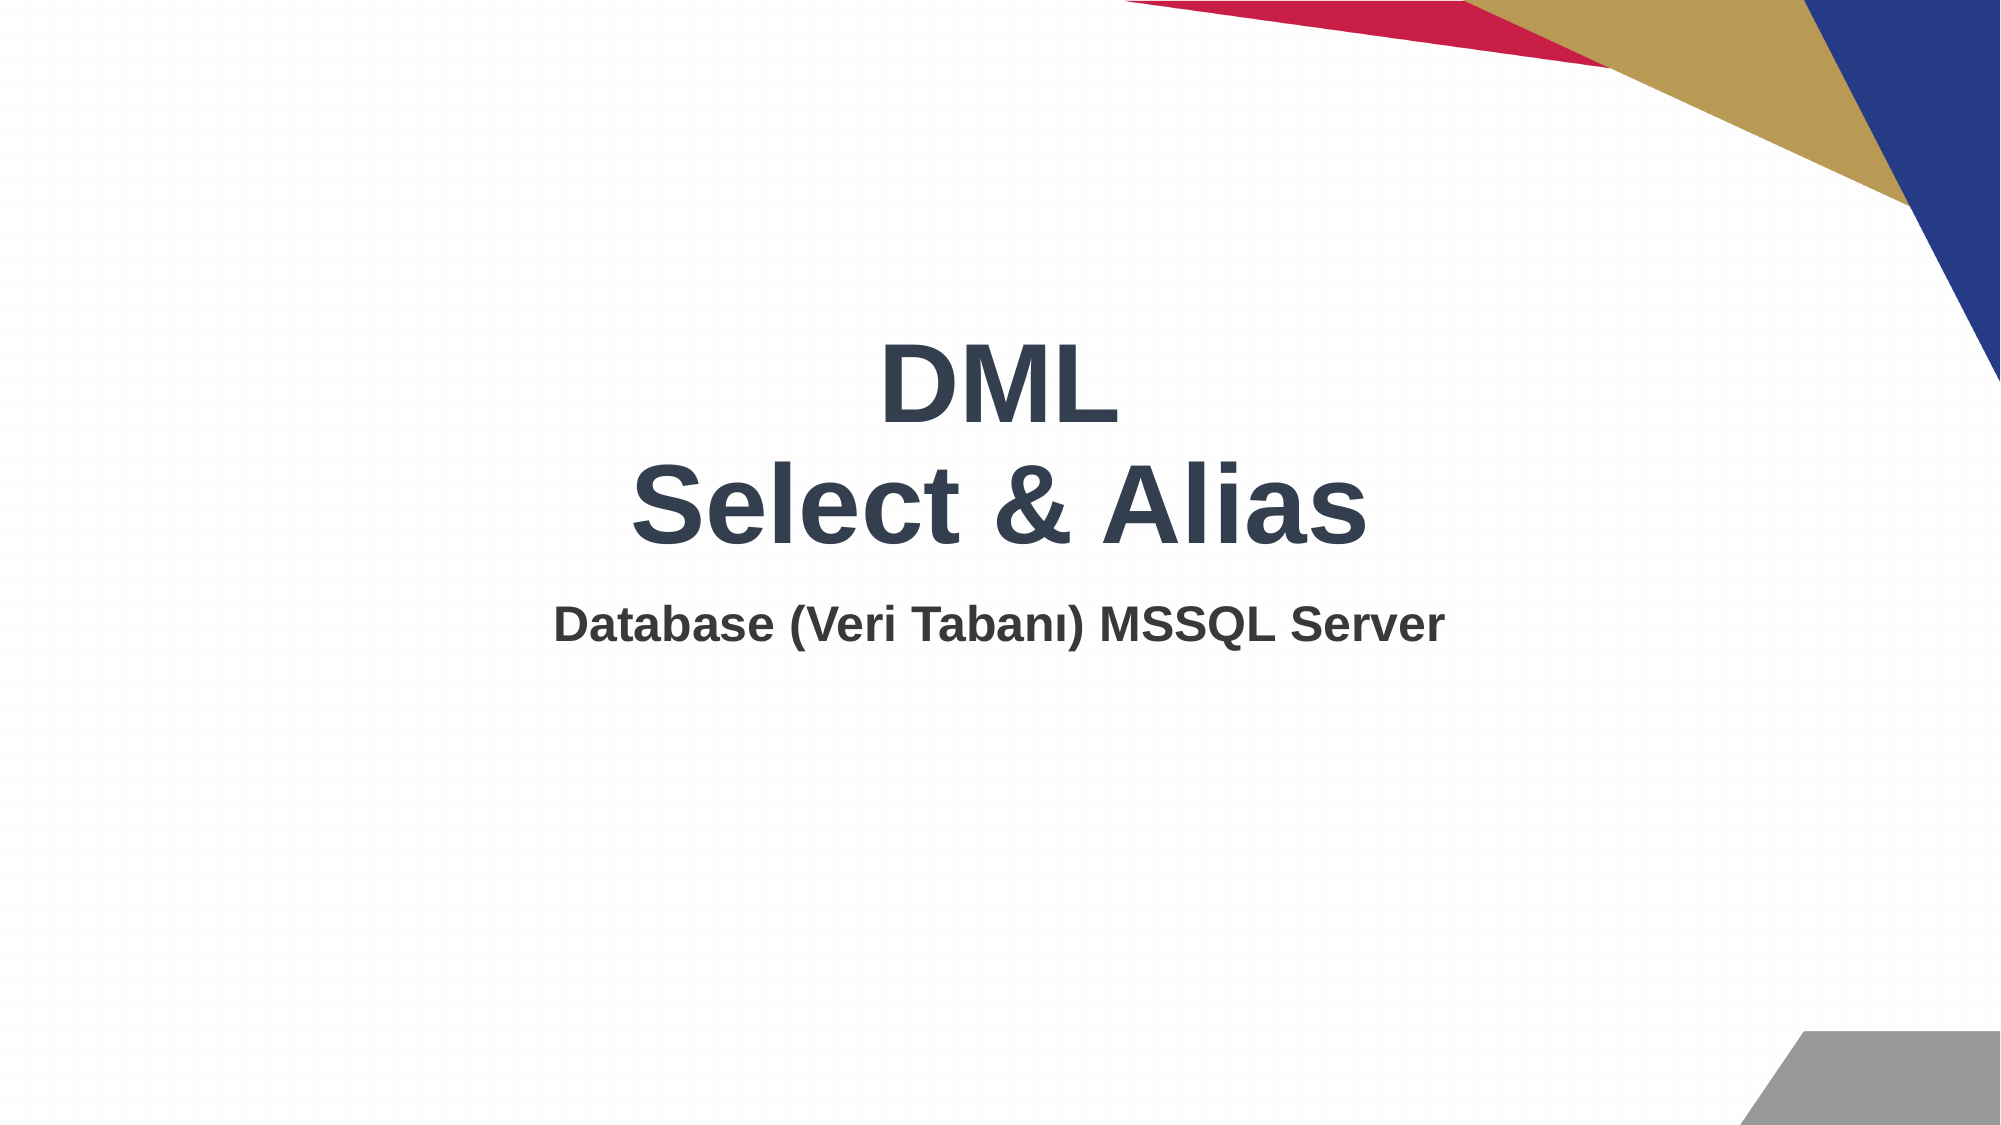

# DML Select & Alias
Database (Veri Tabanı) MSSQL Server